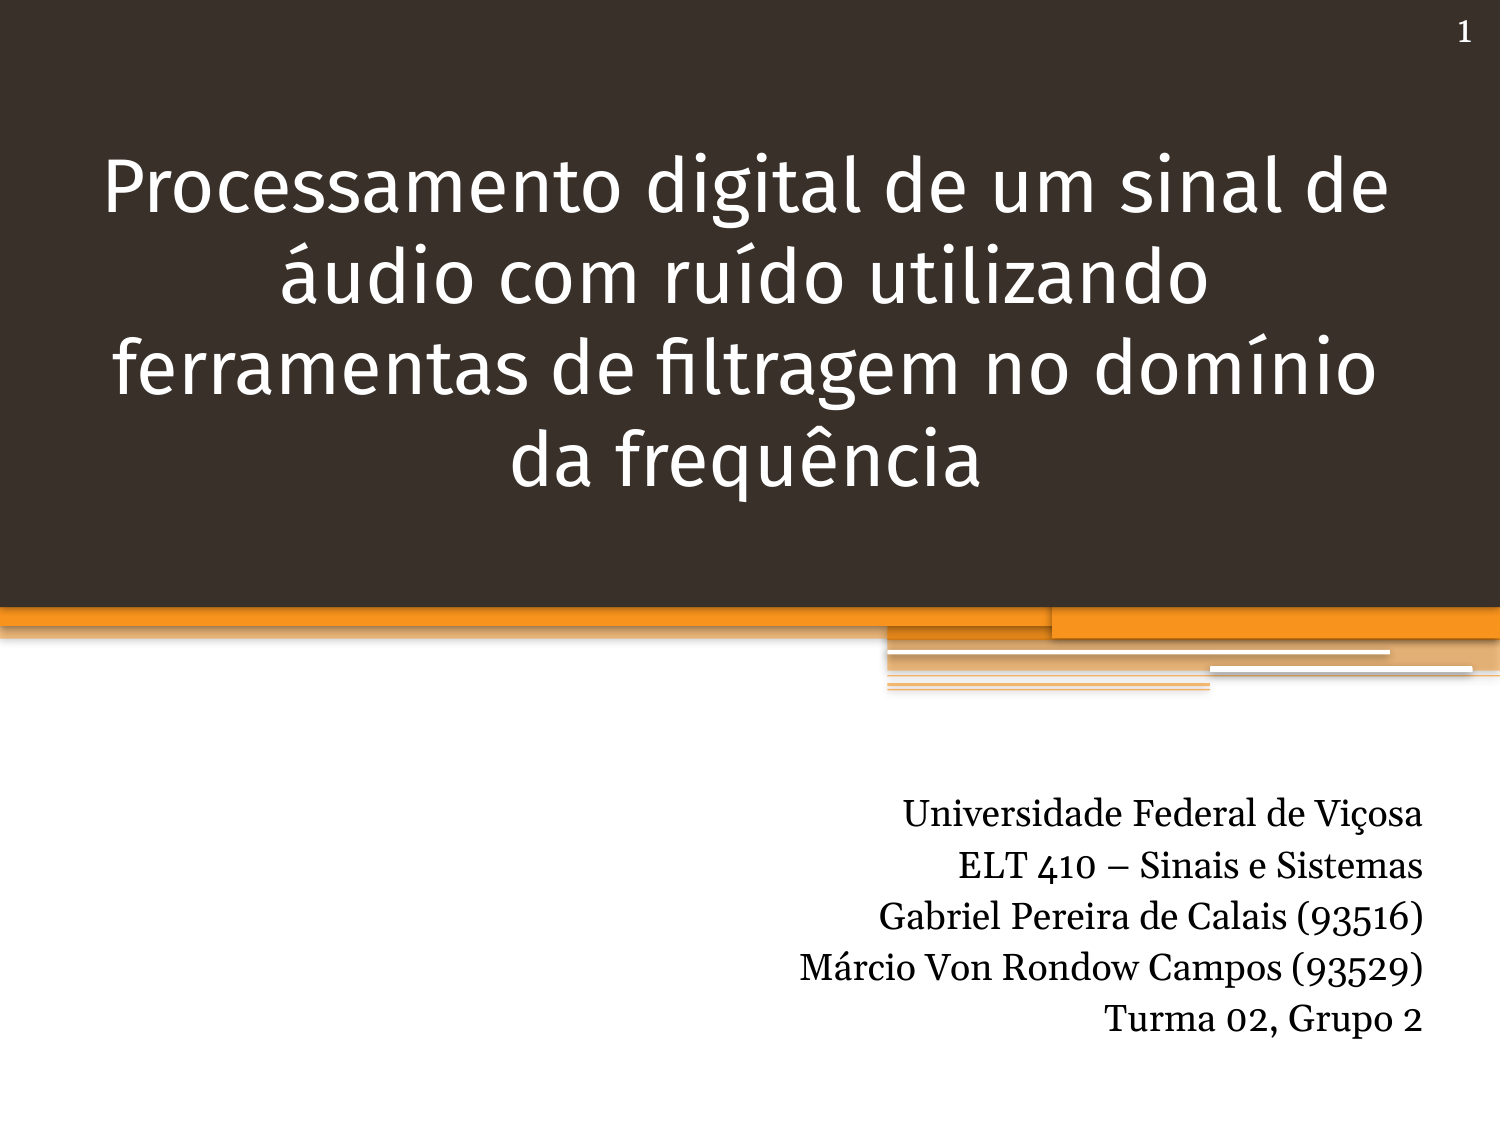

1
# Processamento digital de um sinal de áudio com ruído utilizando ferramentas de filtragem no domínio da frequência
Universidade Federal de Viçosa
ELT 410 – Sinais e Sistemas
Gabriel Pereira de Calais (93516)
Márcio Von Rondow Campos (93529)
Turma 02, Grupo 2